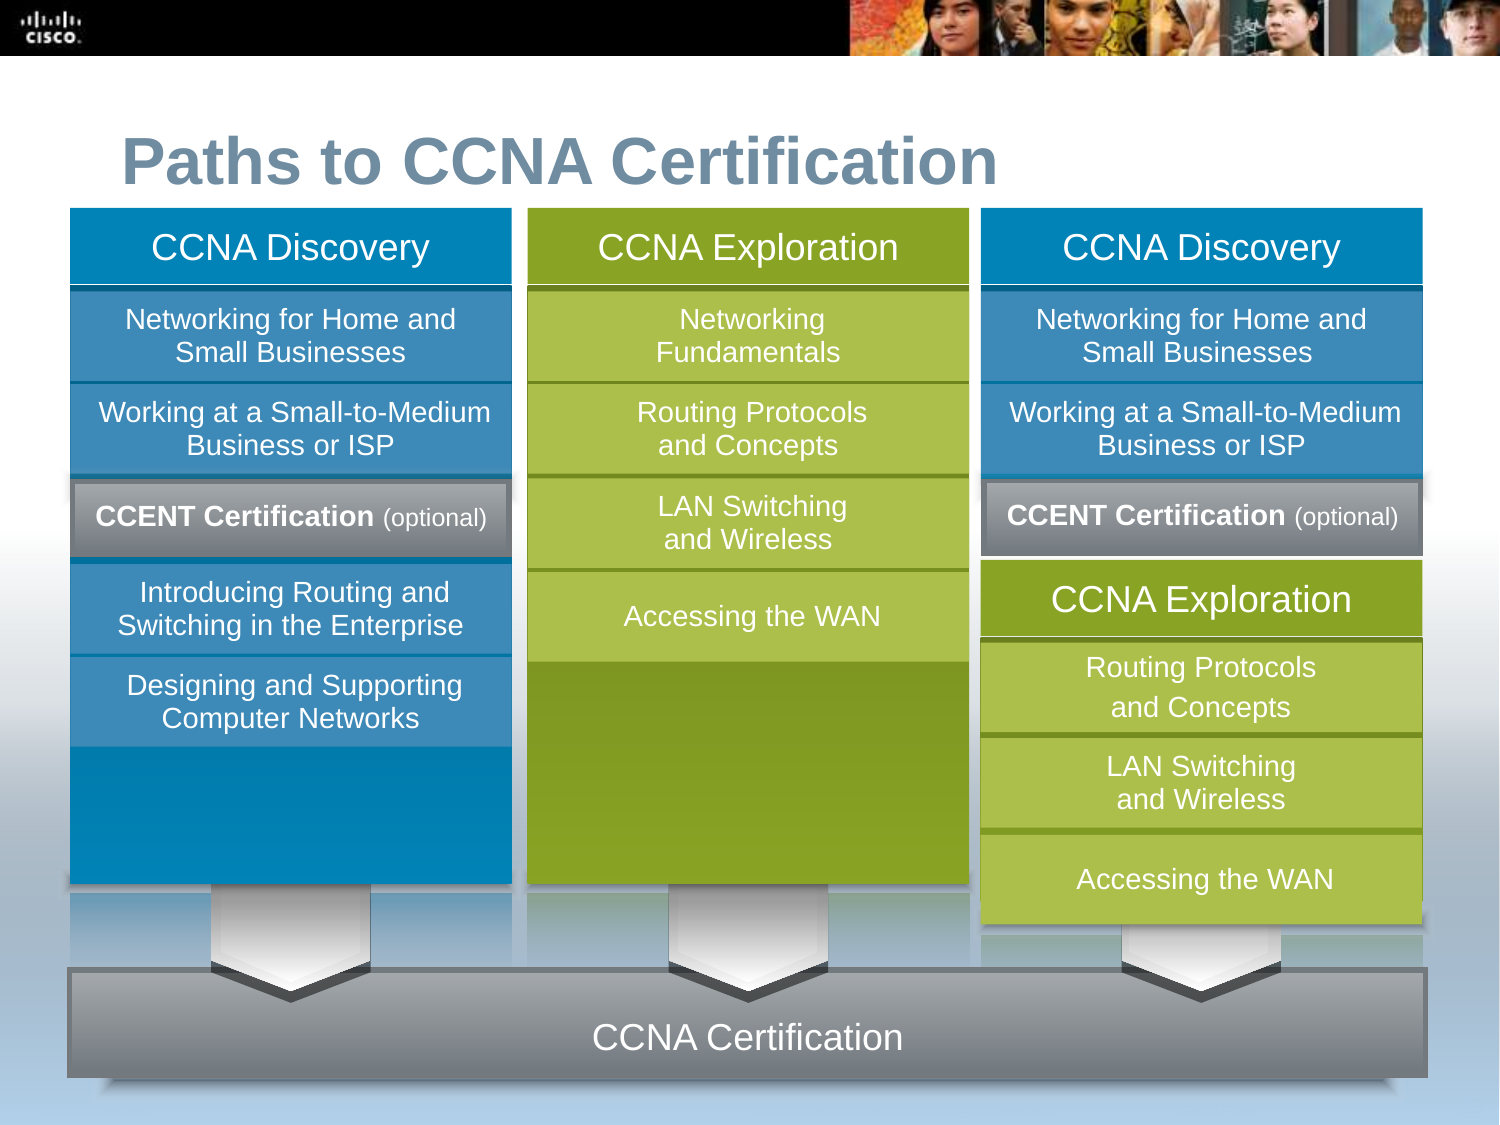

Paths to CCNA Certification

CCNA Exploration

CCNA Discovery
CCNA Discovery

Networking for Home and
Small Businesses

 Networking
Fundamentals

Networking for Home and Small Businesses

 Working at a Small-to-Medium Business or ISP

 Routing Protocols
and Concepts

 Working at a Small-to-Medium Business or ISP

CCENT Certification (optional)

CCENT Certification (optional)

 LAN Switching
and Wireless

CCNA Exploration

 Introducing Routing and Switching in the Enterprise

 Accessing the WAN

 Routing Protocols
and Concepts

 Designing and Supporting Computer Networks

 LAN Switching
and Wireless

 Accessing the WAN

CCNA Certification